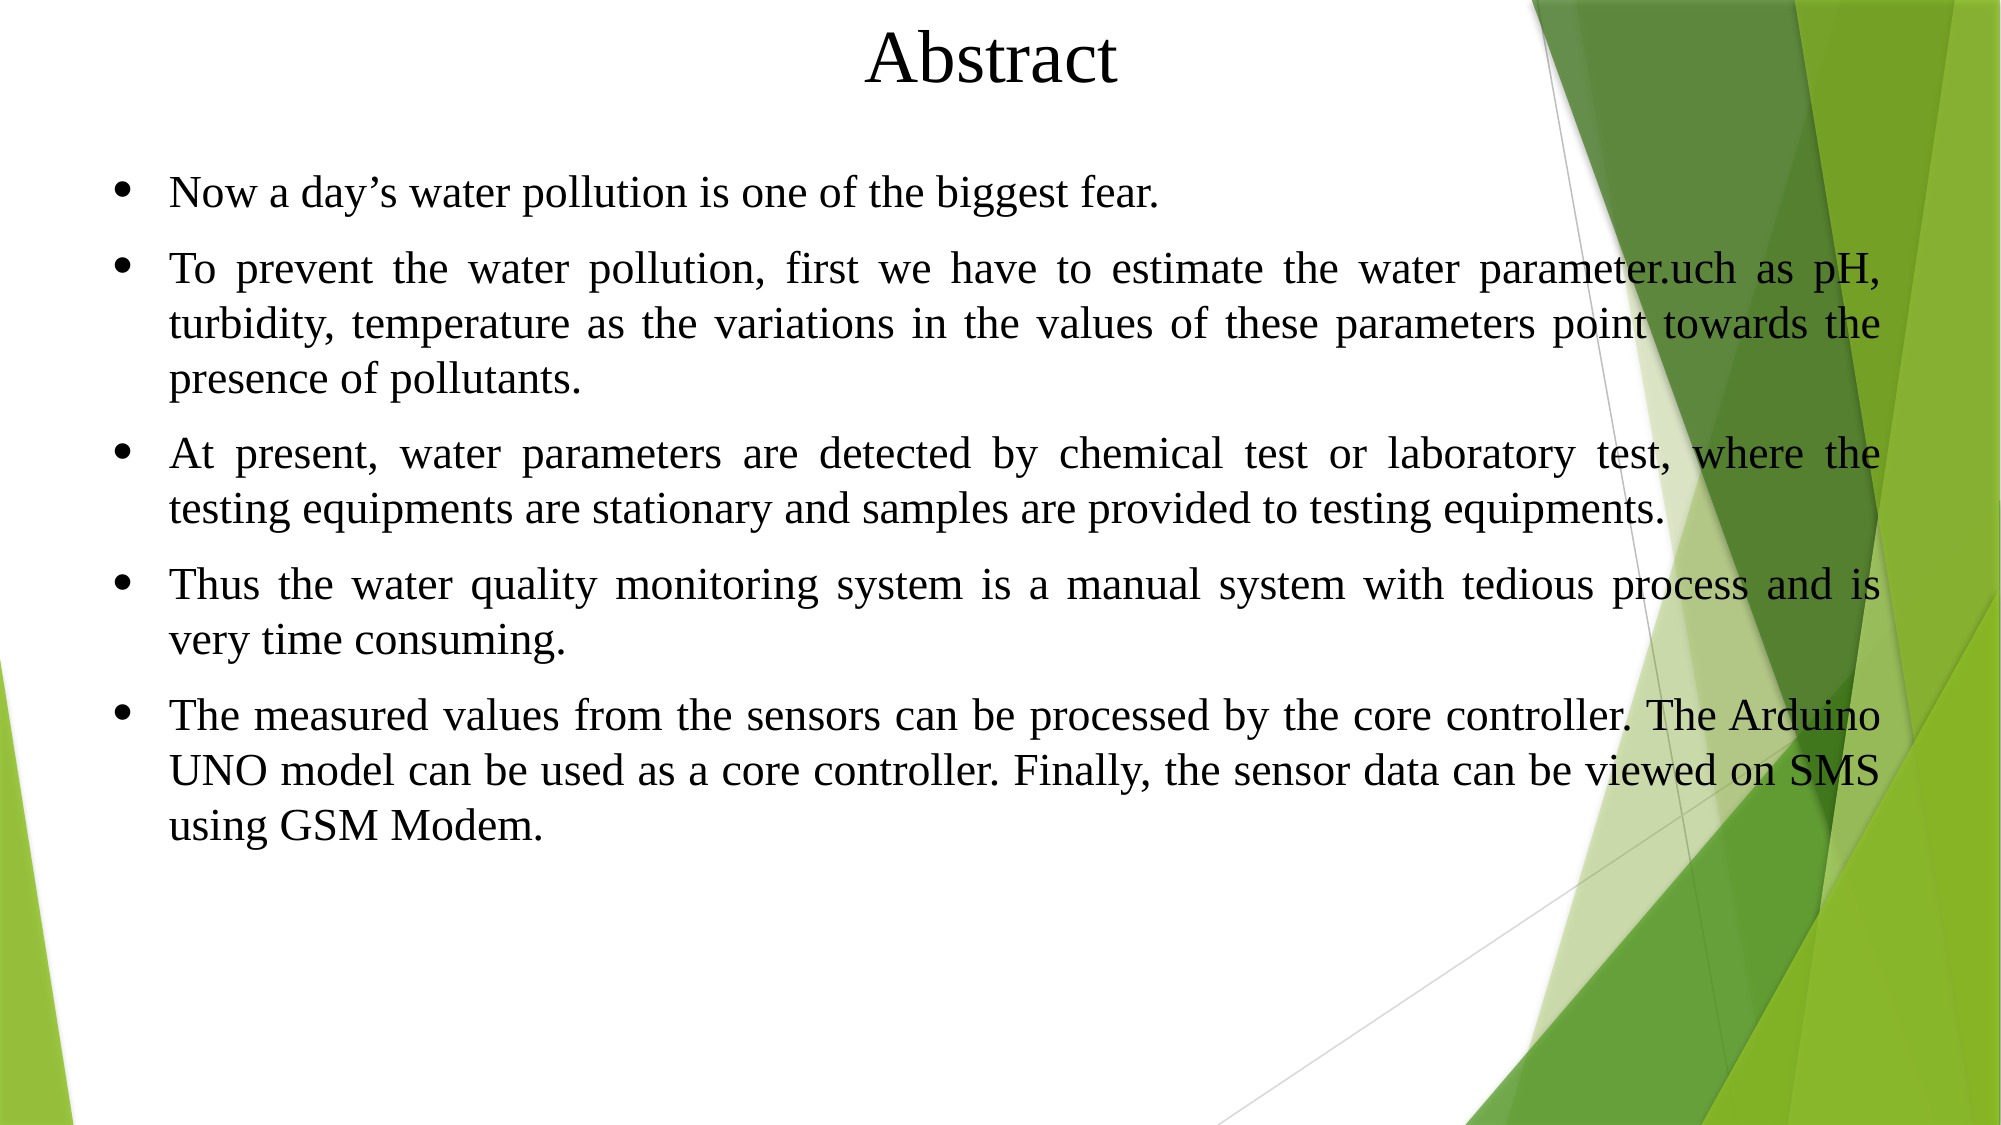

# Abstract
Now a day’s water pollution is one of the biggest fear.
To prevent the water pollution, first we have to estimate the water parameter.uch as pH, turbidity, temperature as the variations in the values of these parameters point towards the presence of pollutants.
At present, water parameters are detected by chemical test or laboratory test, where the testing equipments are stationary and samples are provided to testing equipments.
Thus the water quality monitoring system is a manual system with tedious process and is very time consuming.
The measured values from the sensors can be processed by the core controller. The Arduino UNO model can be used as a core controller. Finally, the sensor data can be viewed on SMS using GSM Modem.